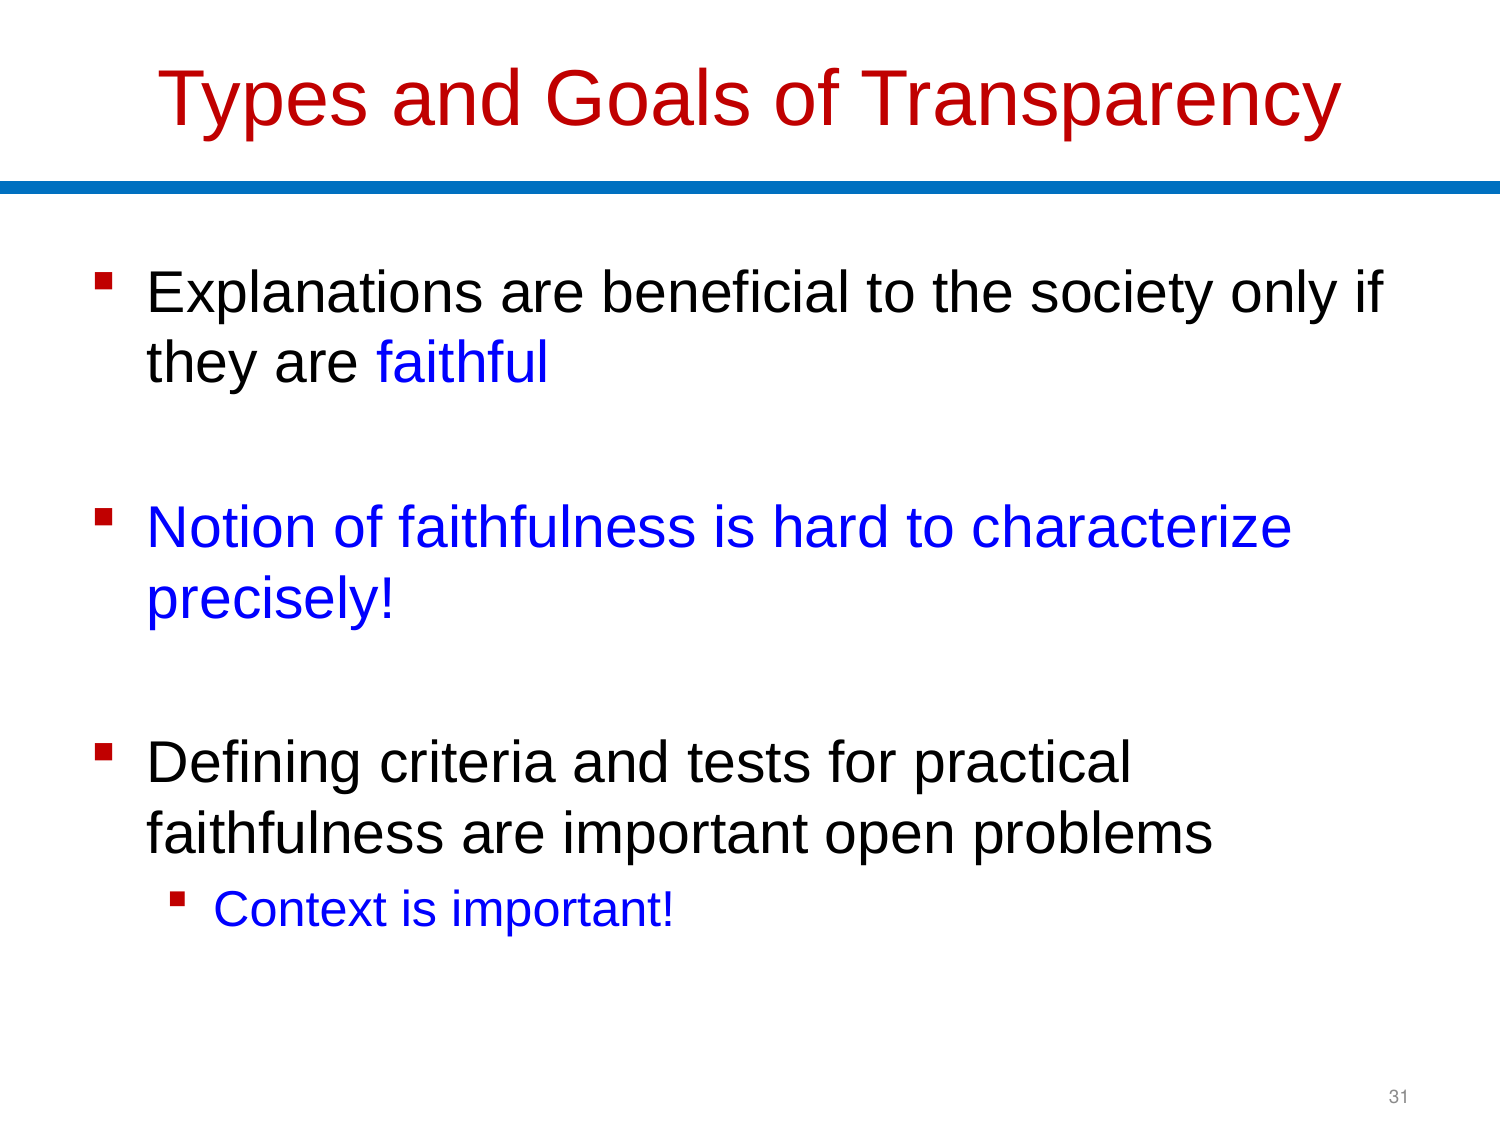

# Types and Goals of Transparency
Explanations are beneficial to the society only if they are faithful

Notion of faithfulness is hard to characterize precisely!

Defining criteria and tests for practical faithfulness are important open problems
Context is important!
31